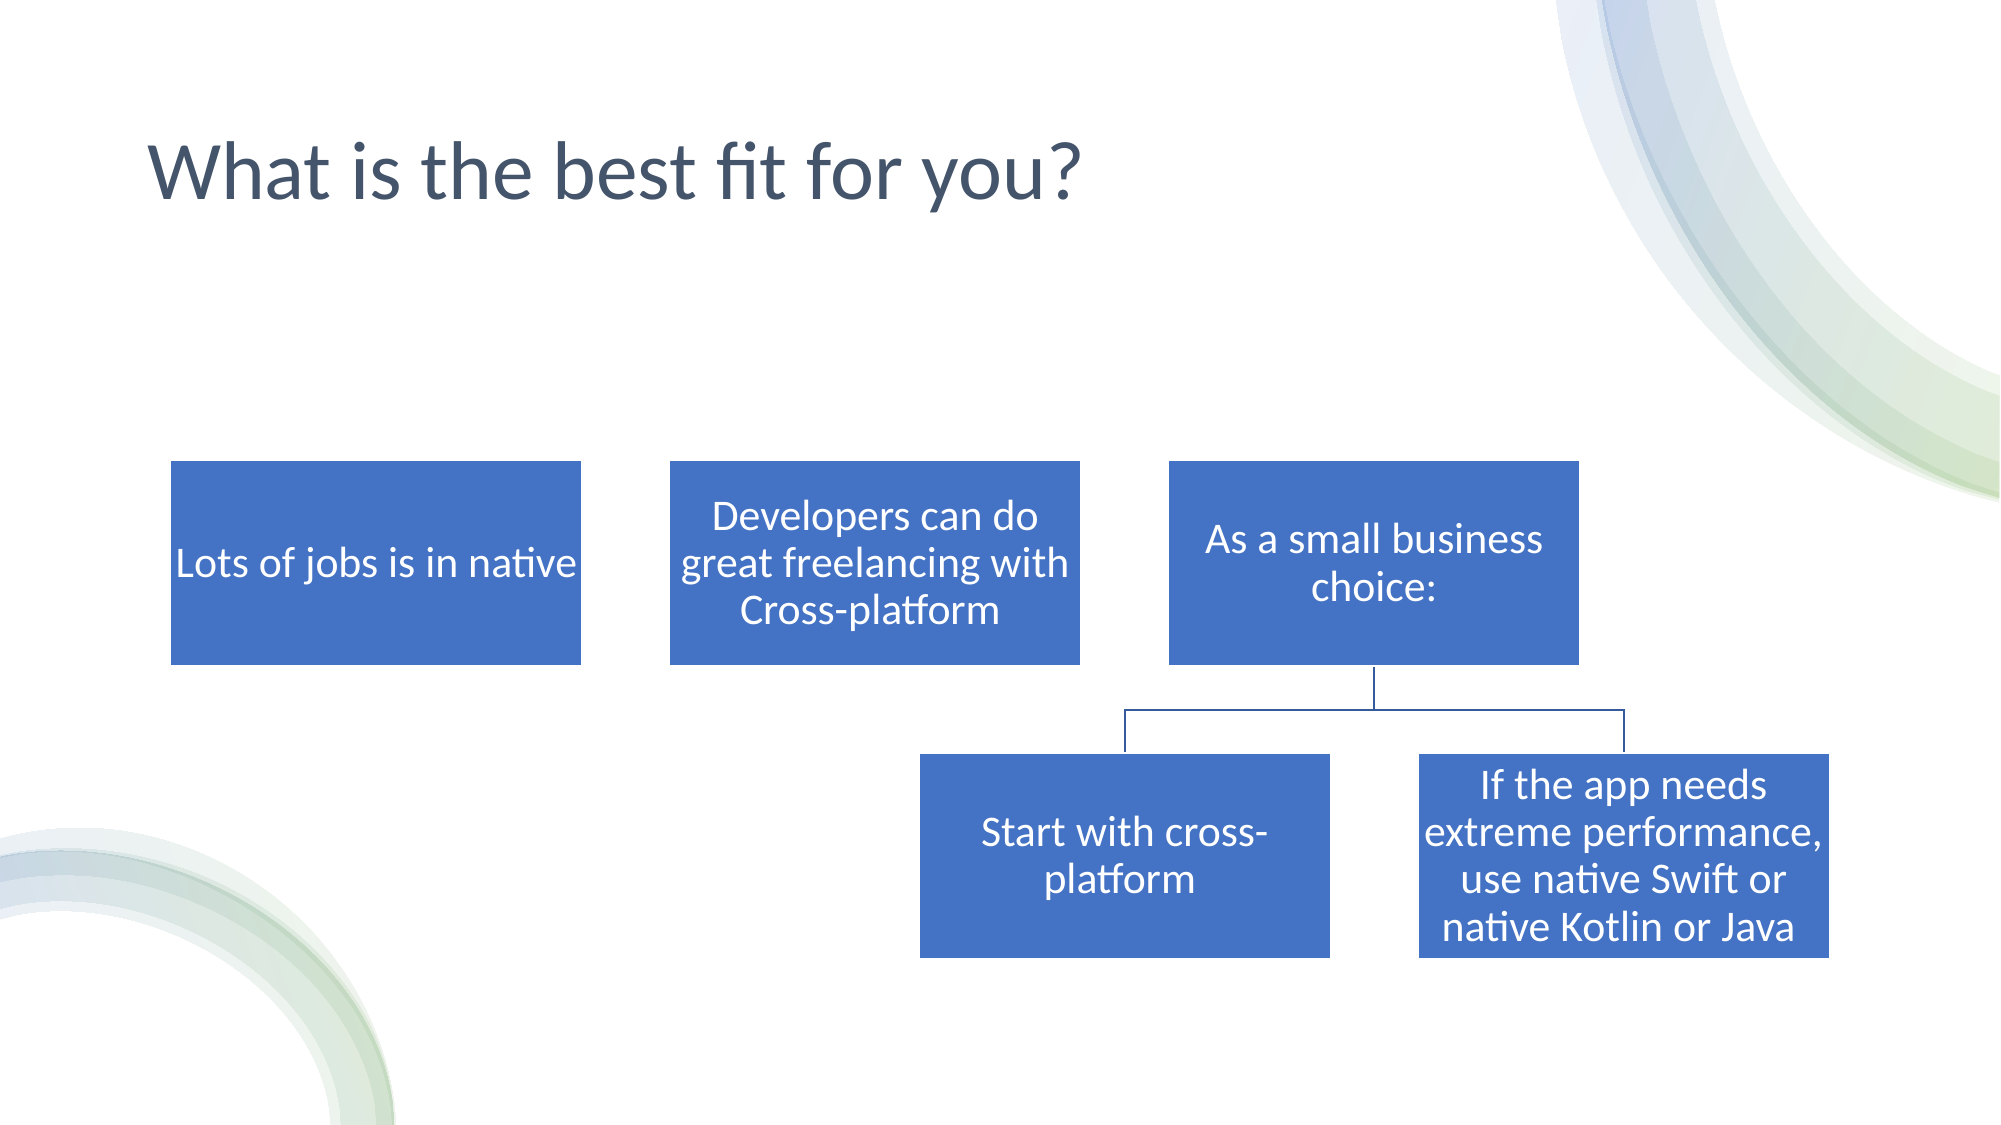

# What is the best fit for you?
Lots of jobs is in native
Developers can do great freelancing with Cross-platform
As a small business choice:
Start with cross-platform
If the app needs extreme performance, use native Swift or native Kotlin or Java